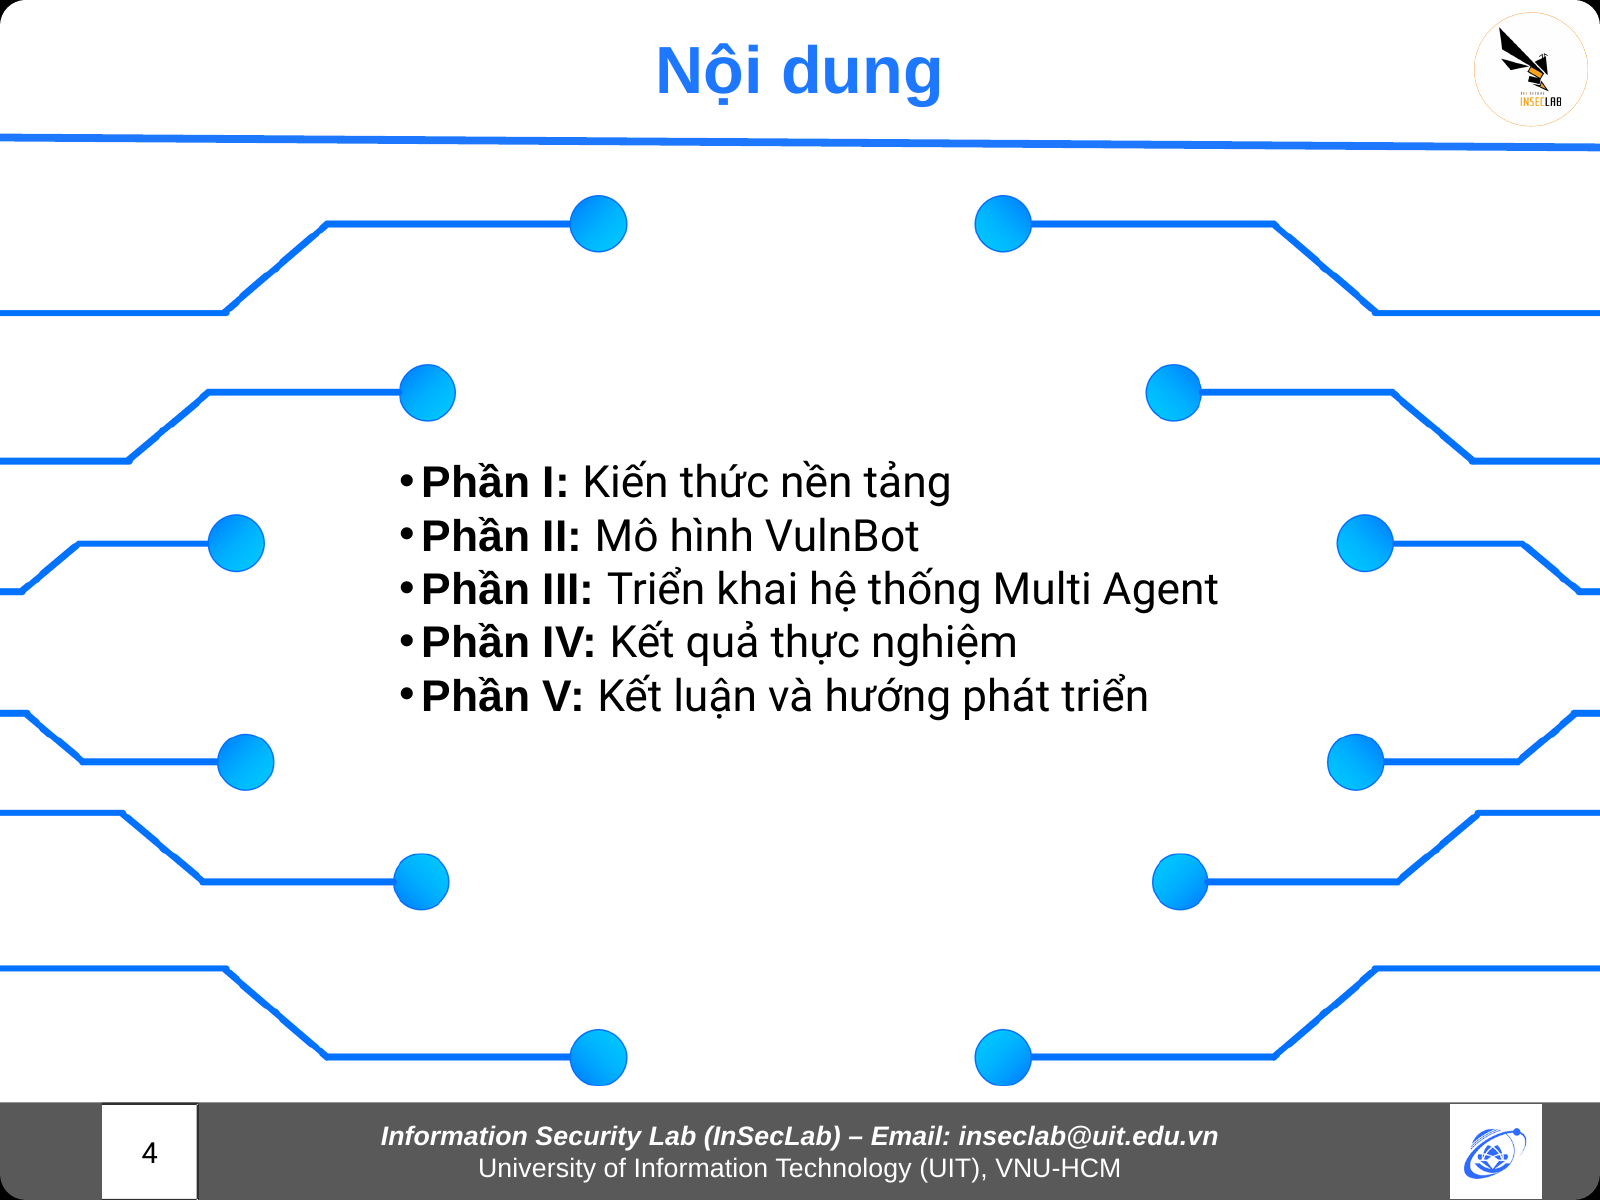

Nội dung

Phần I: Kiến thức nền tảng
Phần II: Mô hình VulnBot
Phần III: Triển khai hệ thống Multi Agent
Phần IV: Kết quả thực nghiệm
Phần V: Kết luận và hướng phát triển

Information Security Lab (InSecLab) – Email: inseclab@uit.edu.vn
University of Information Technology (UIT), VNU-HCM

4